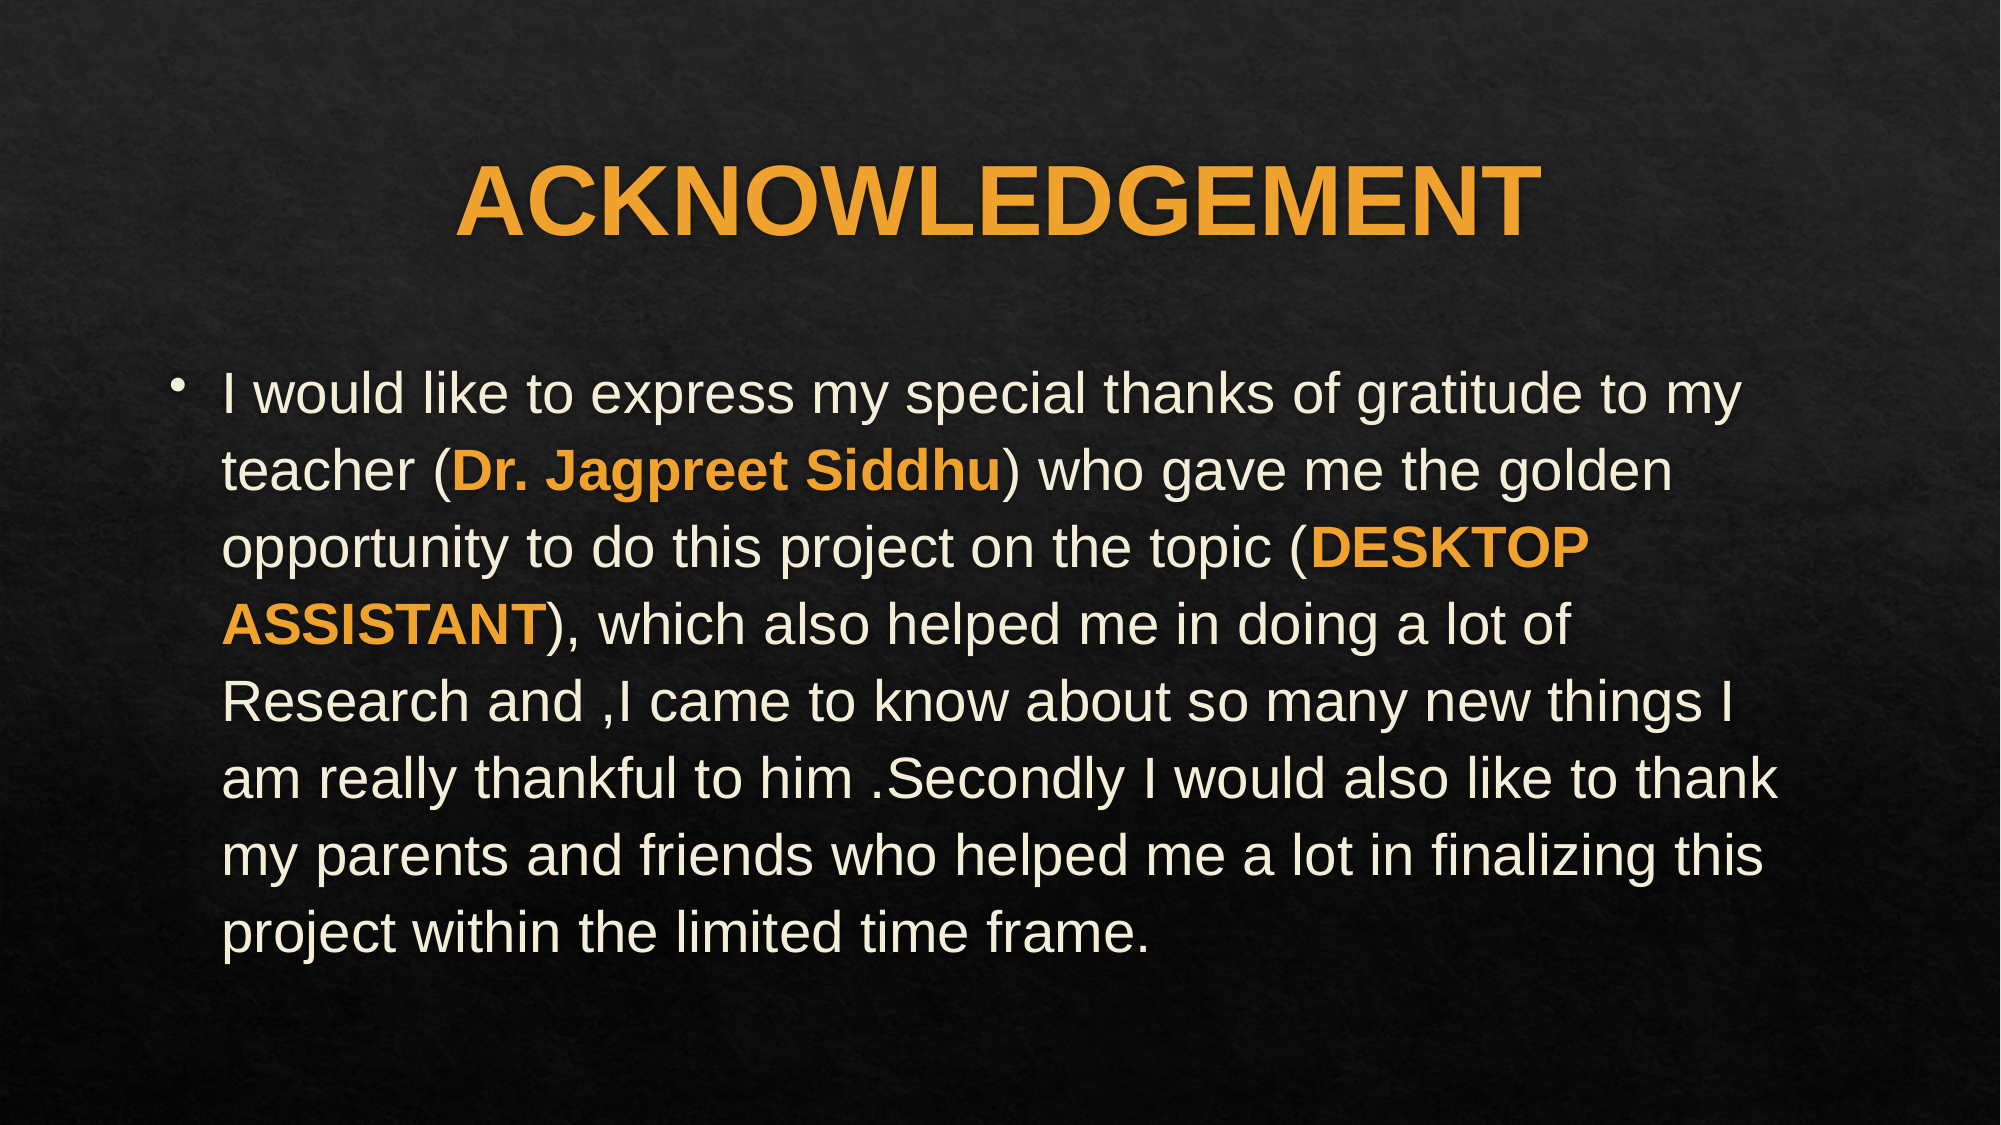

# ACKNOWLEDGEMENT
I would like to express my special thanks of gratitude to my teacher (Dr. Jagpreet Siddhu) who gave me the golden opportunity to do this project on the topic (DESKTOP ASSISTANT), which also helped me in doing a lot of Research and ,I came to know about so many new things I am really thankful to him .Secondly I would also like to thank my parents and friends who helped me a lot in finalizing this project within the limited time frame.